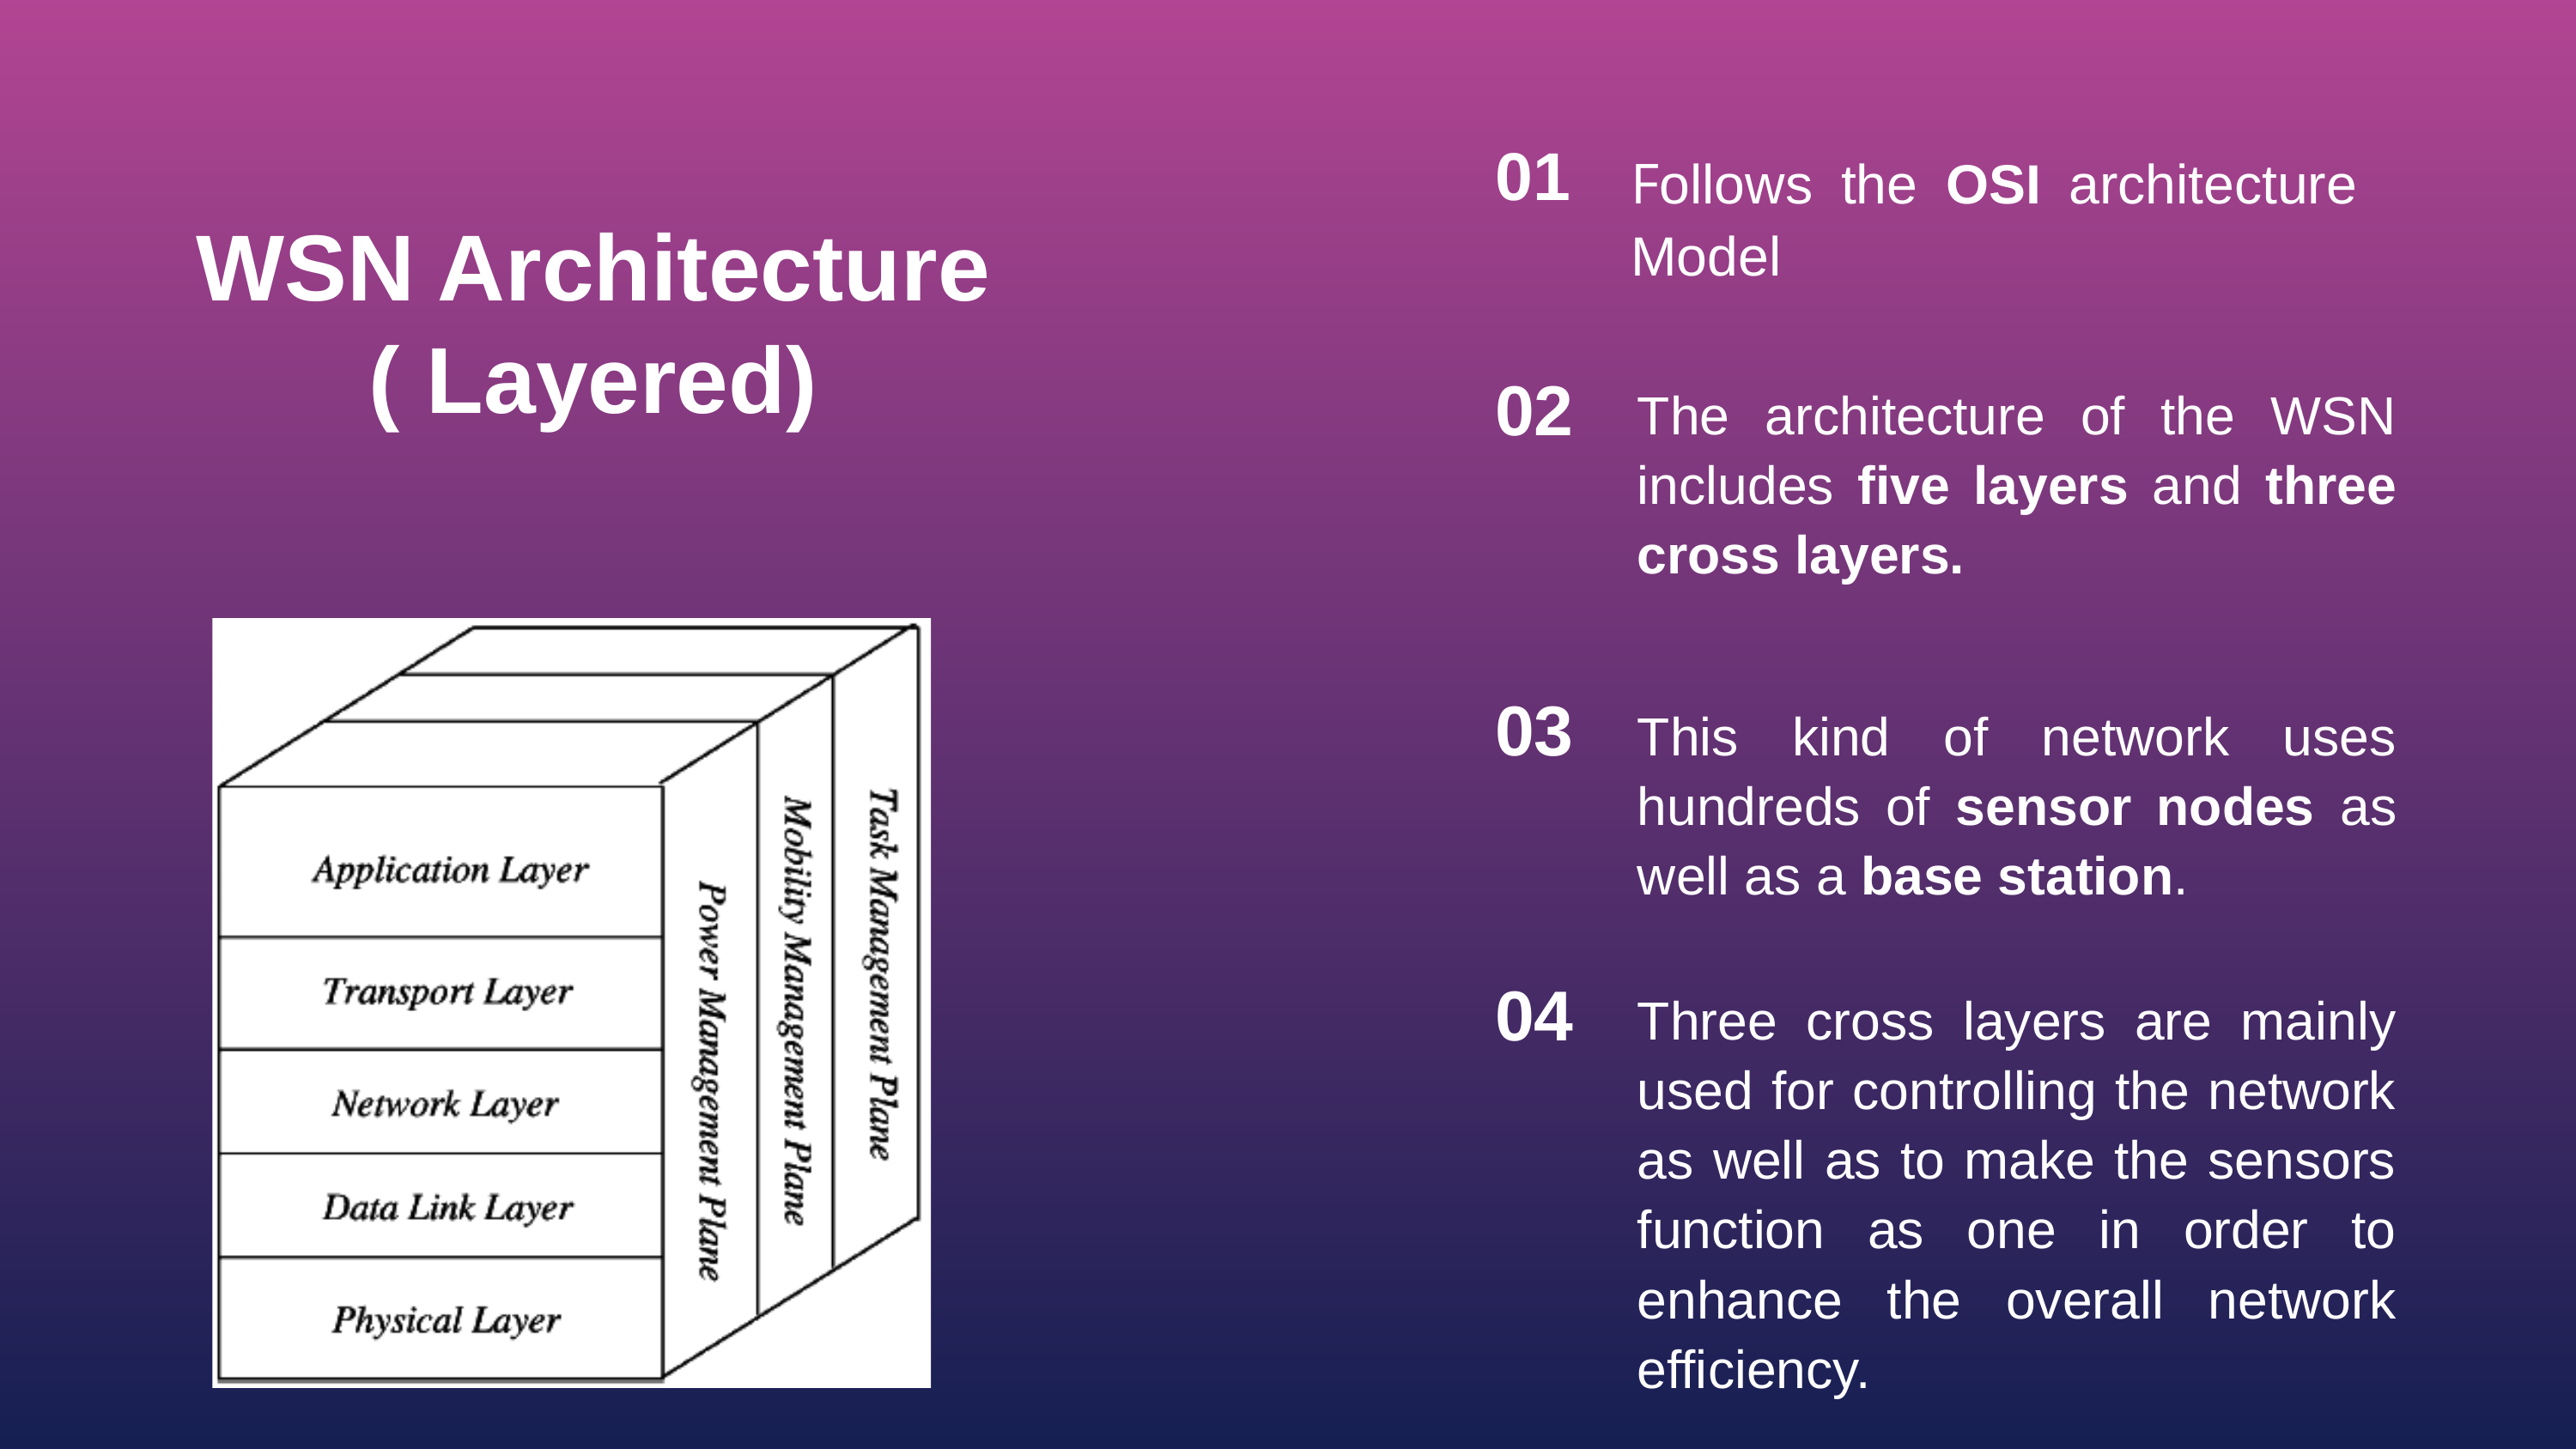

01
Follows the OSI architecture Model
WSN Architecture ( Layered)
02
The architecture of the WSN includes five layers and three cross layers.

03
This kind of network uses hundreds of sensor nodes as well as a base station.
04
Three cross layers are mainly used for controlling the network as well as to make the sensors function as one in order to enhance the overall network efficiency.